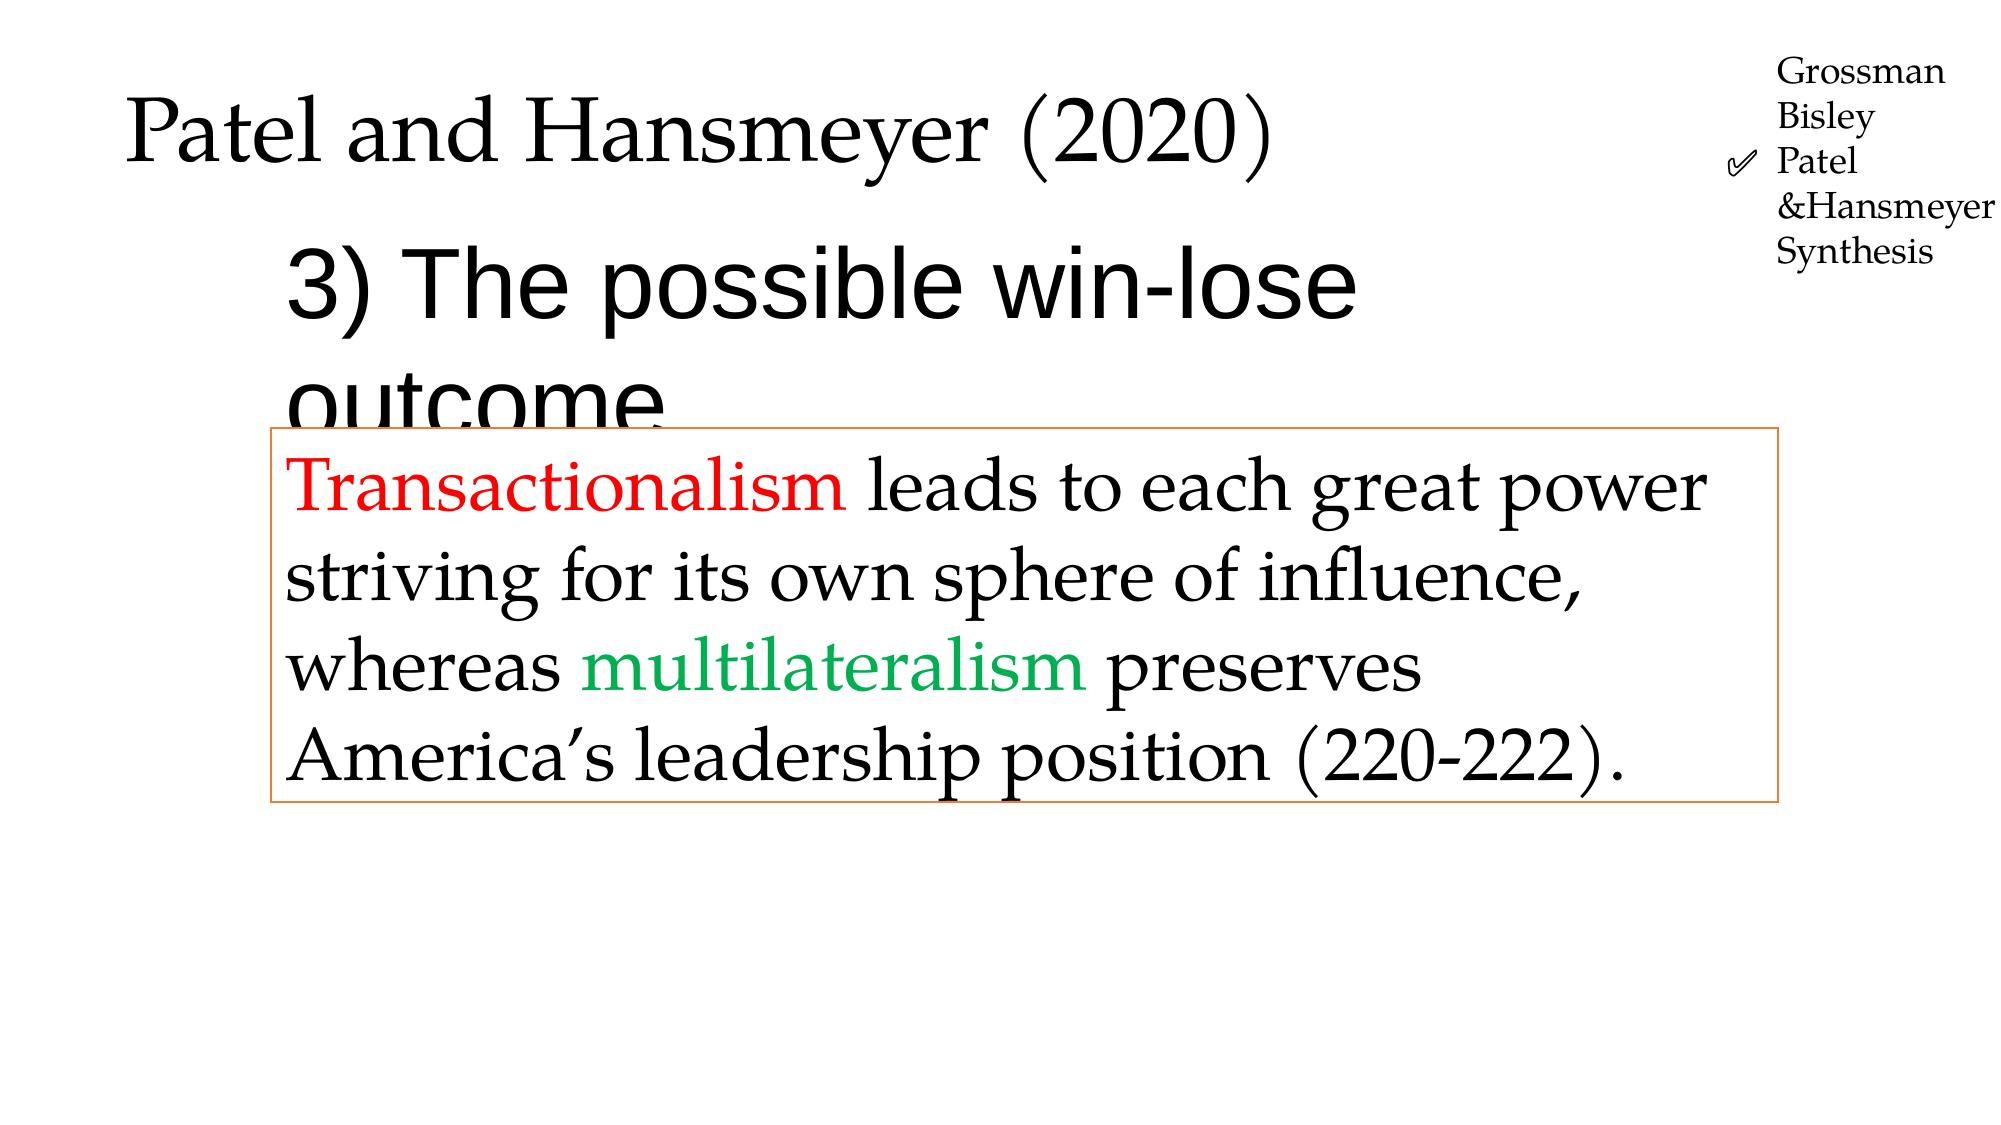

Patel and Hansmeyer (2020)
Grossman
Bisley
Patel &Hansmeyer
Synthesis
✅
3) The possible win-lose outcome
Transactionalism leads to each great power striving for its own sphere of influence, whereas multilateralism preserves America’s leadership position (220-222).